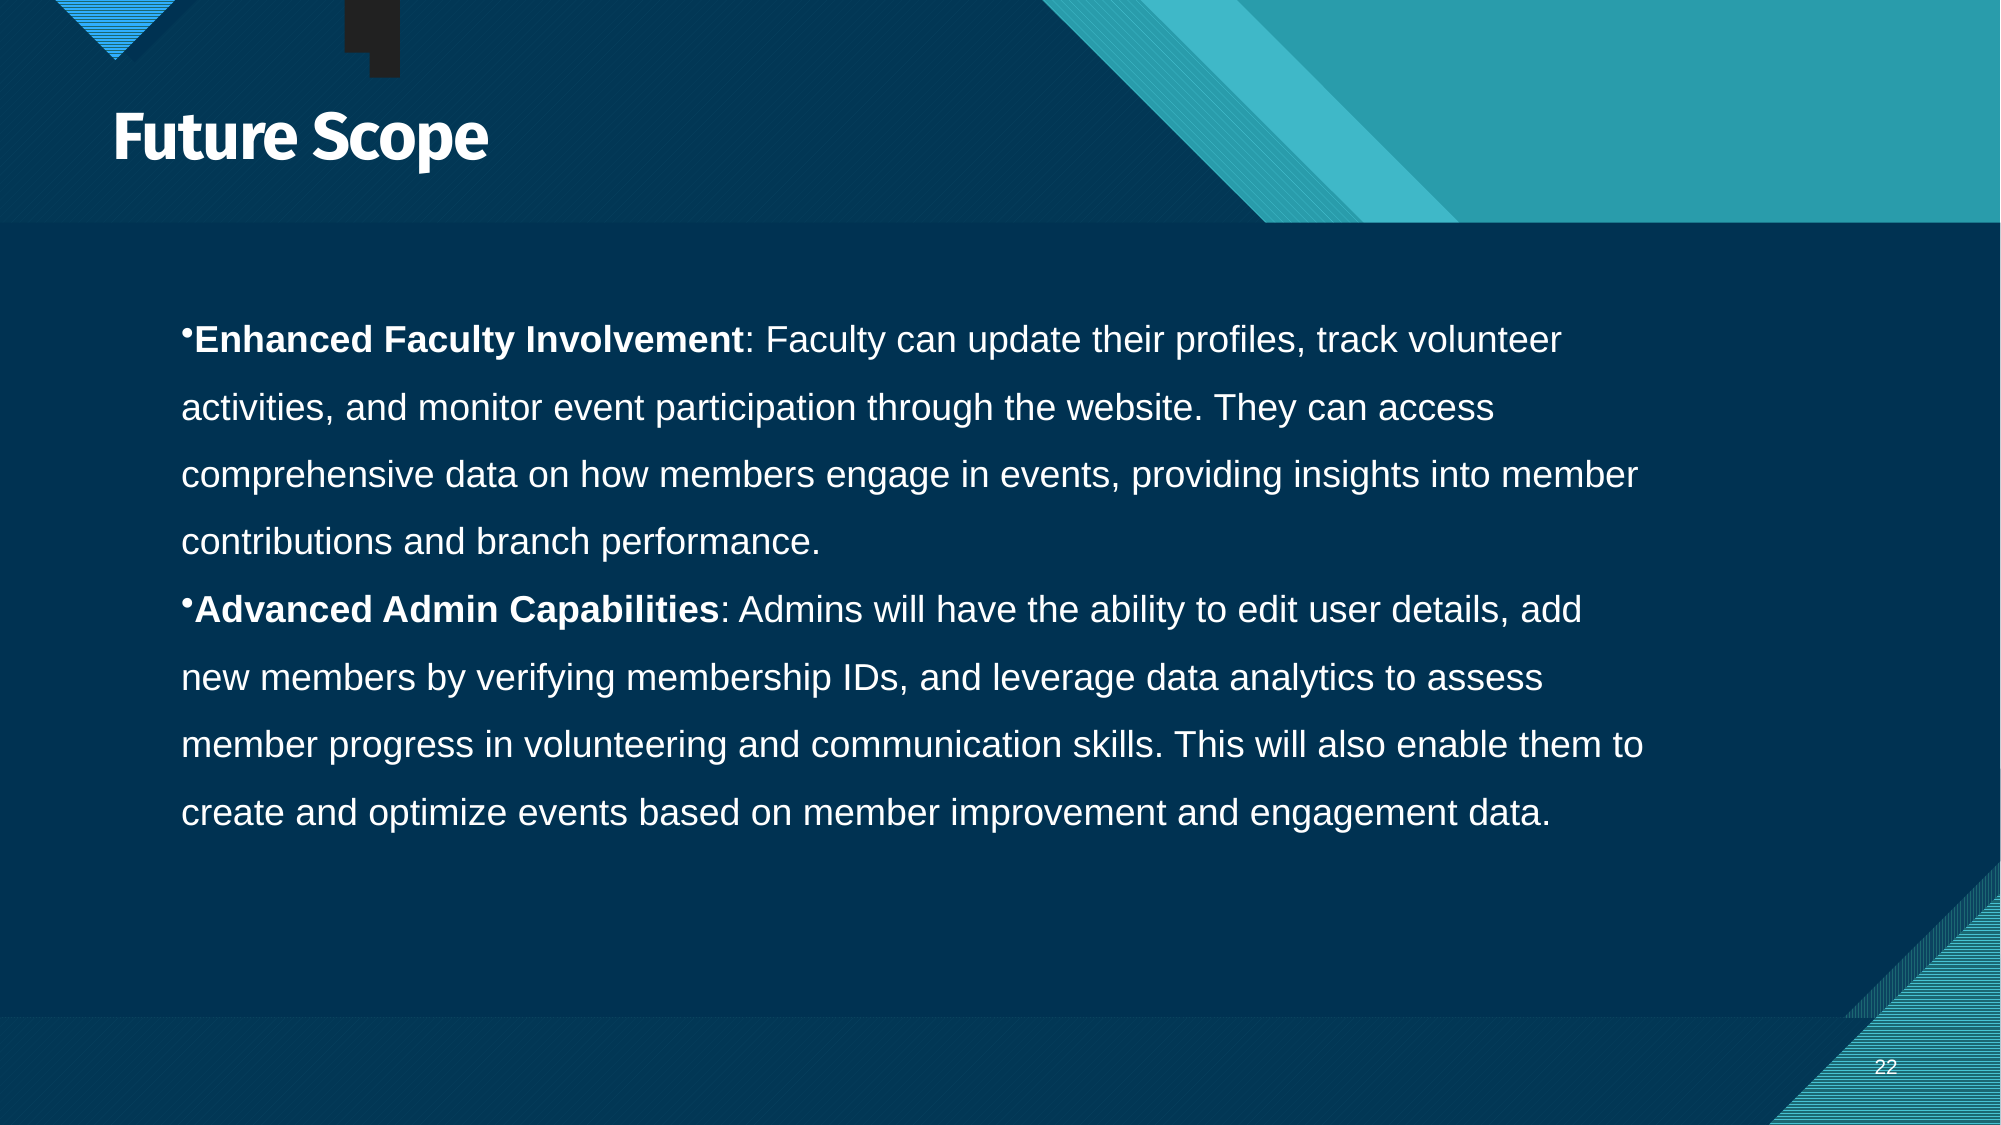

# Future Scope
Enhanced Faculty Involvement: Faculty can update their profiles, track volunteer activities, and monitor event participation through the website. They can access comprehensive data on how members engage in events, providing insights into member contributions and branch performance.
Advanced Admin Capabilities: Admins will have the ability to edit user details, add new members by verifying membership IDs, and leverage data analytics to assess member progress in volunteering and communication skills. This will also enable them to create and optimize events based on member improvement and engagement data.

22